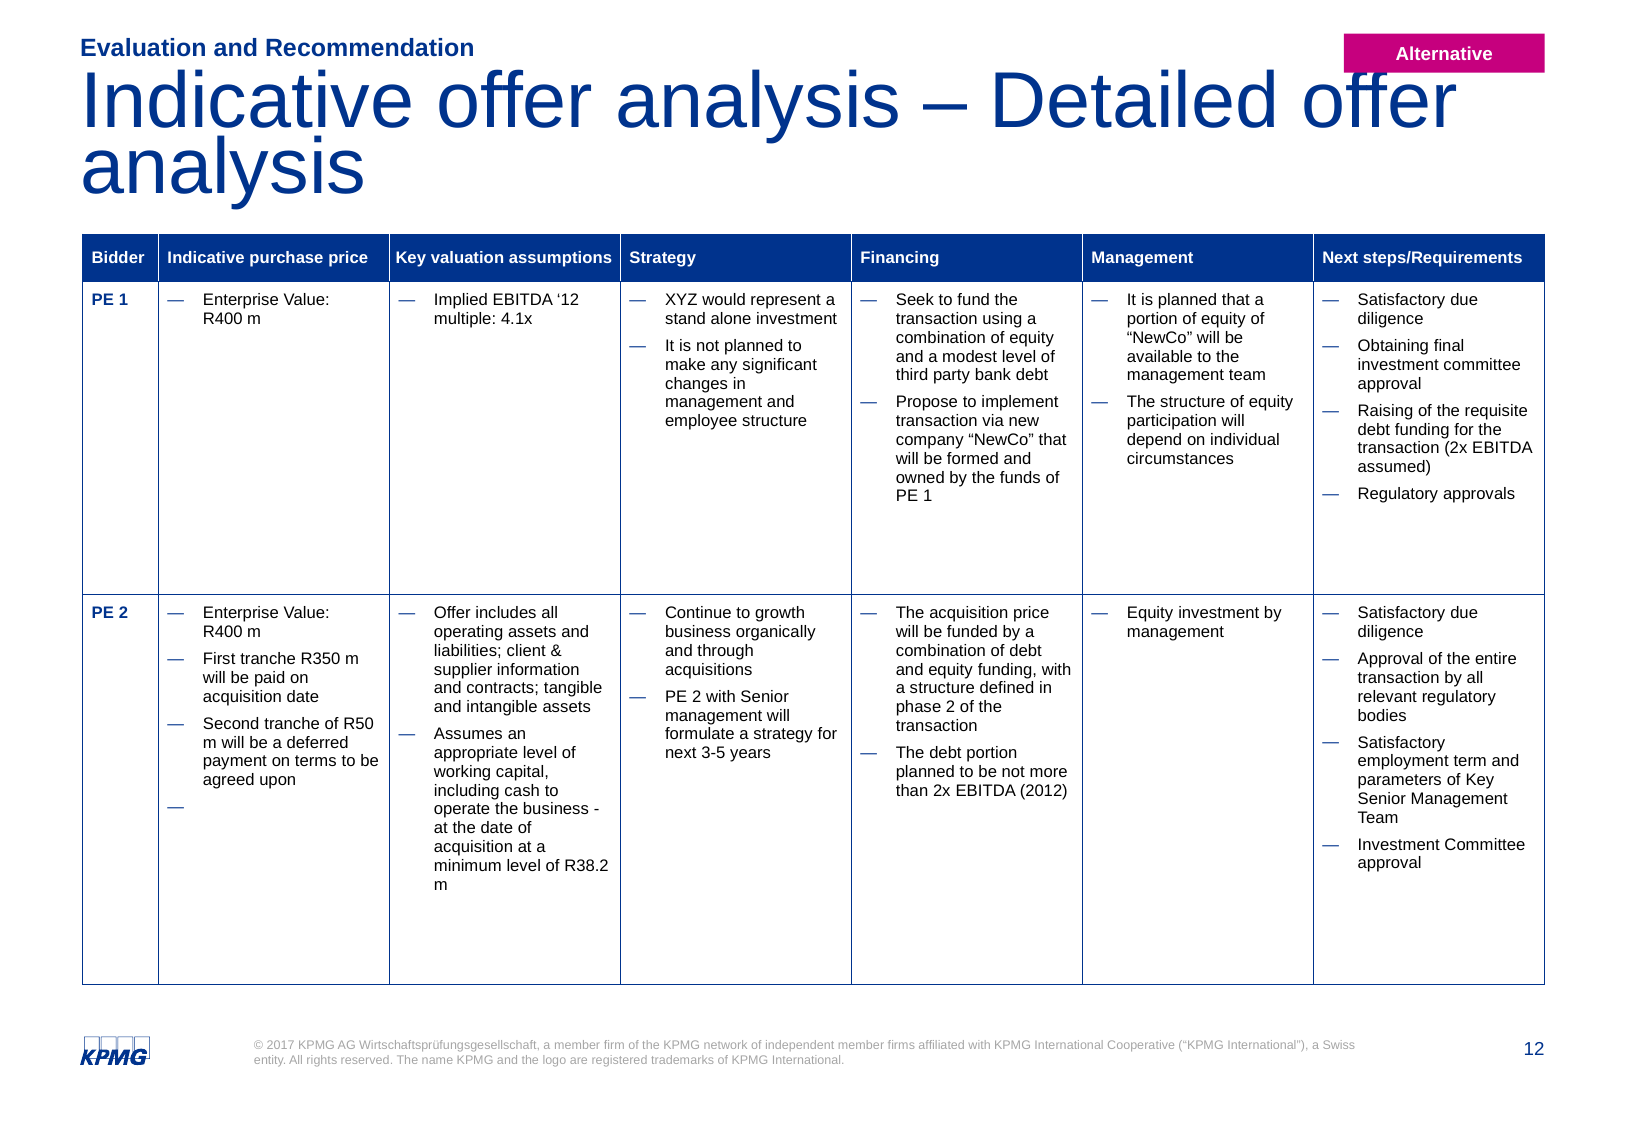

Evaluation and Recommendation
Alternative
# Indicative offer analysis – Detailed offer analysis
| Bidder | Indicative purchase price | Key valuation assumptions | Strategy | Financing | Management | Next steps/Requirements |
| --- | --- | --- | --- | --- | --- | --- |
| PE 1 | Enterprise Value: R400 m | Implied EBITDA ‘12 multiple: 4.1x | XYZ would represent a stand alone investment It is not planned to make any significant changes in management and employee structure | Seek to fund the transaction using a combination of equity and a modest level of third party bank debt Propose to implement transaction via new company “NewCo” that will be formed and owned by the funds of PE 1 | It is planned that a portion of equity of “NewCo” will be available to the management team The structure of equity participation will depend on individual circumstances | Satisfactory due diligence Obtaining final investment committee approval Raising of the requisite debt funding for the transaction (2x EBITDA assumed) Regulatory approvals |
| PE 2 | Enterprise Value: R400 m First tranche R350 m will be paid on acquisition date Second tranche of R50 m will be a deferred payment on terms to be agreed upon | Offer includes all operating assets and liabilities; client & supplier information and contracts; tangible and intangible assets Assumes an appropriate level of working capital, including cash to operate the business - at the date of acquisition at a minimum level of R38.2 m | Continue to growth business organically and through acquisitions PE 2 with Senior management will formulate a strategy for next 3-5 years | The acquisition price will be funded by a combination of debt and equity funding, with a structure defined in phase 2 of the transaction The debt portion planned to be not more than 2x EBITDA (2012) | Equity investment by management | Satisfactory due diligence Approval of the entire transaction by all relevant regulatory bodies Satisfactory employment term and parameters of Key Senior Management Team Investment Committee approval |